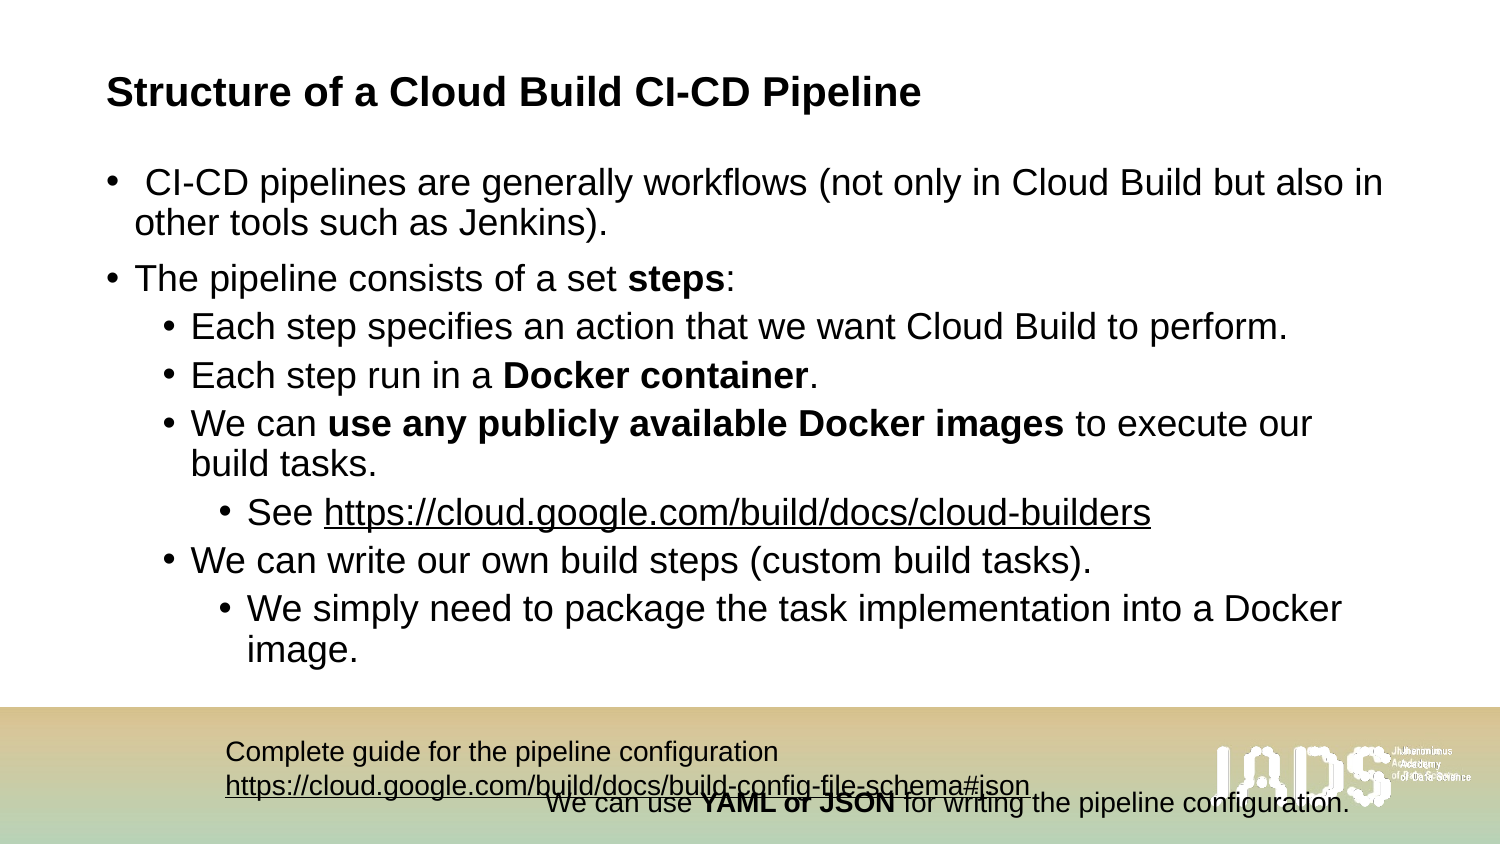

# Structure of a Cloud Build CI-CD Pipeline
 CI-CD pipelines are generally workflows (not only in Cloud Build but also in other tools such as Jenkins).
The pipeline consists of a set steps:
Each step specifies an action that we want Cloud Build to perform.
Each step run in a Docker container.
We can use any publicly available Docker images to execute our build tasks.
See https://cloud.google.com/build/docs/cloud-builders
We can write our own build steps (custom build tasks).
We simply need to package the task implementation into a Docker image.

Complete guide for the pipeline configuration  https://cloud.google.com/build/docs/build-config-file-schema#json
We can use YAML or JSON for writing the pipeline configuration.